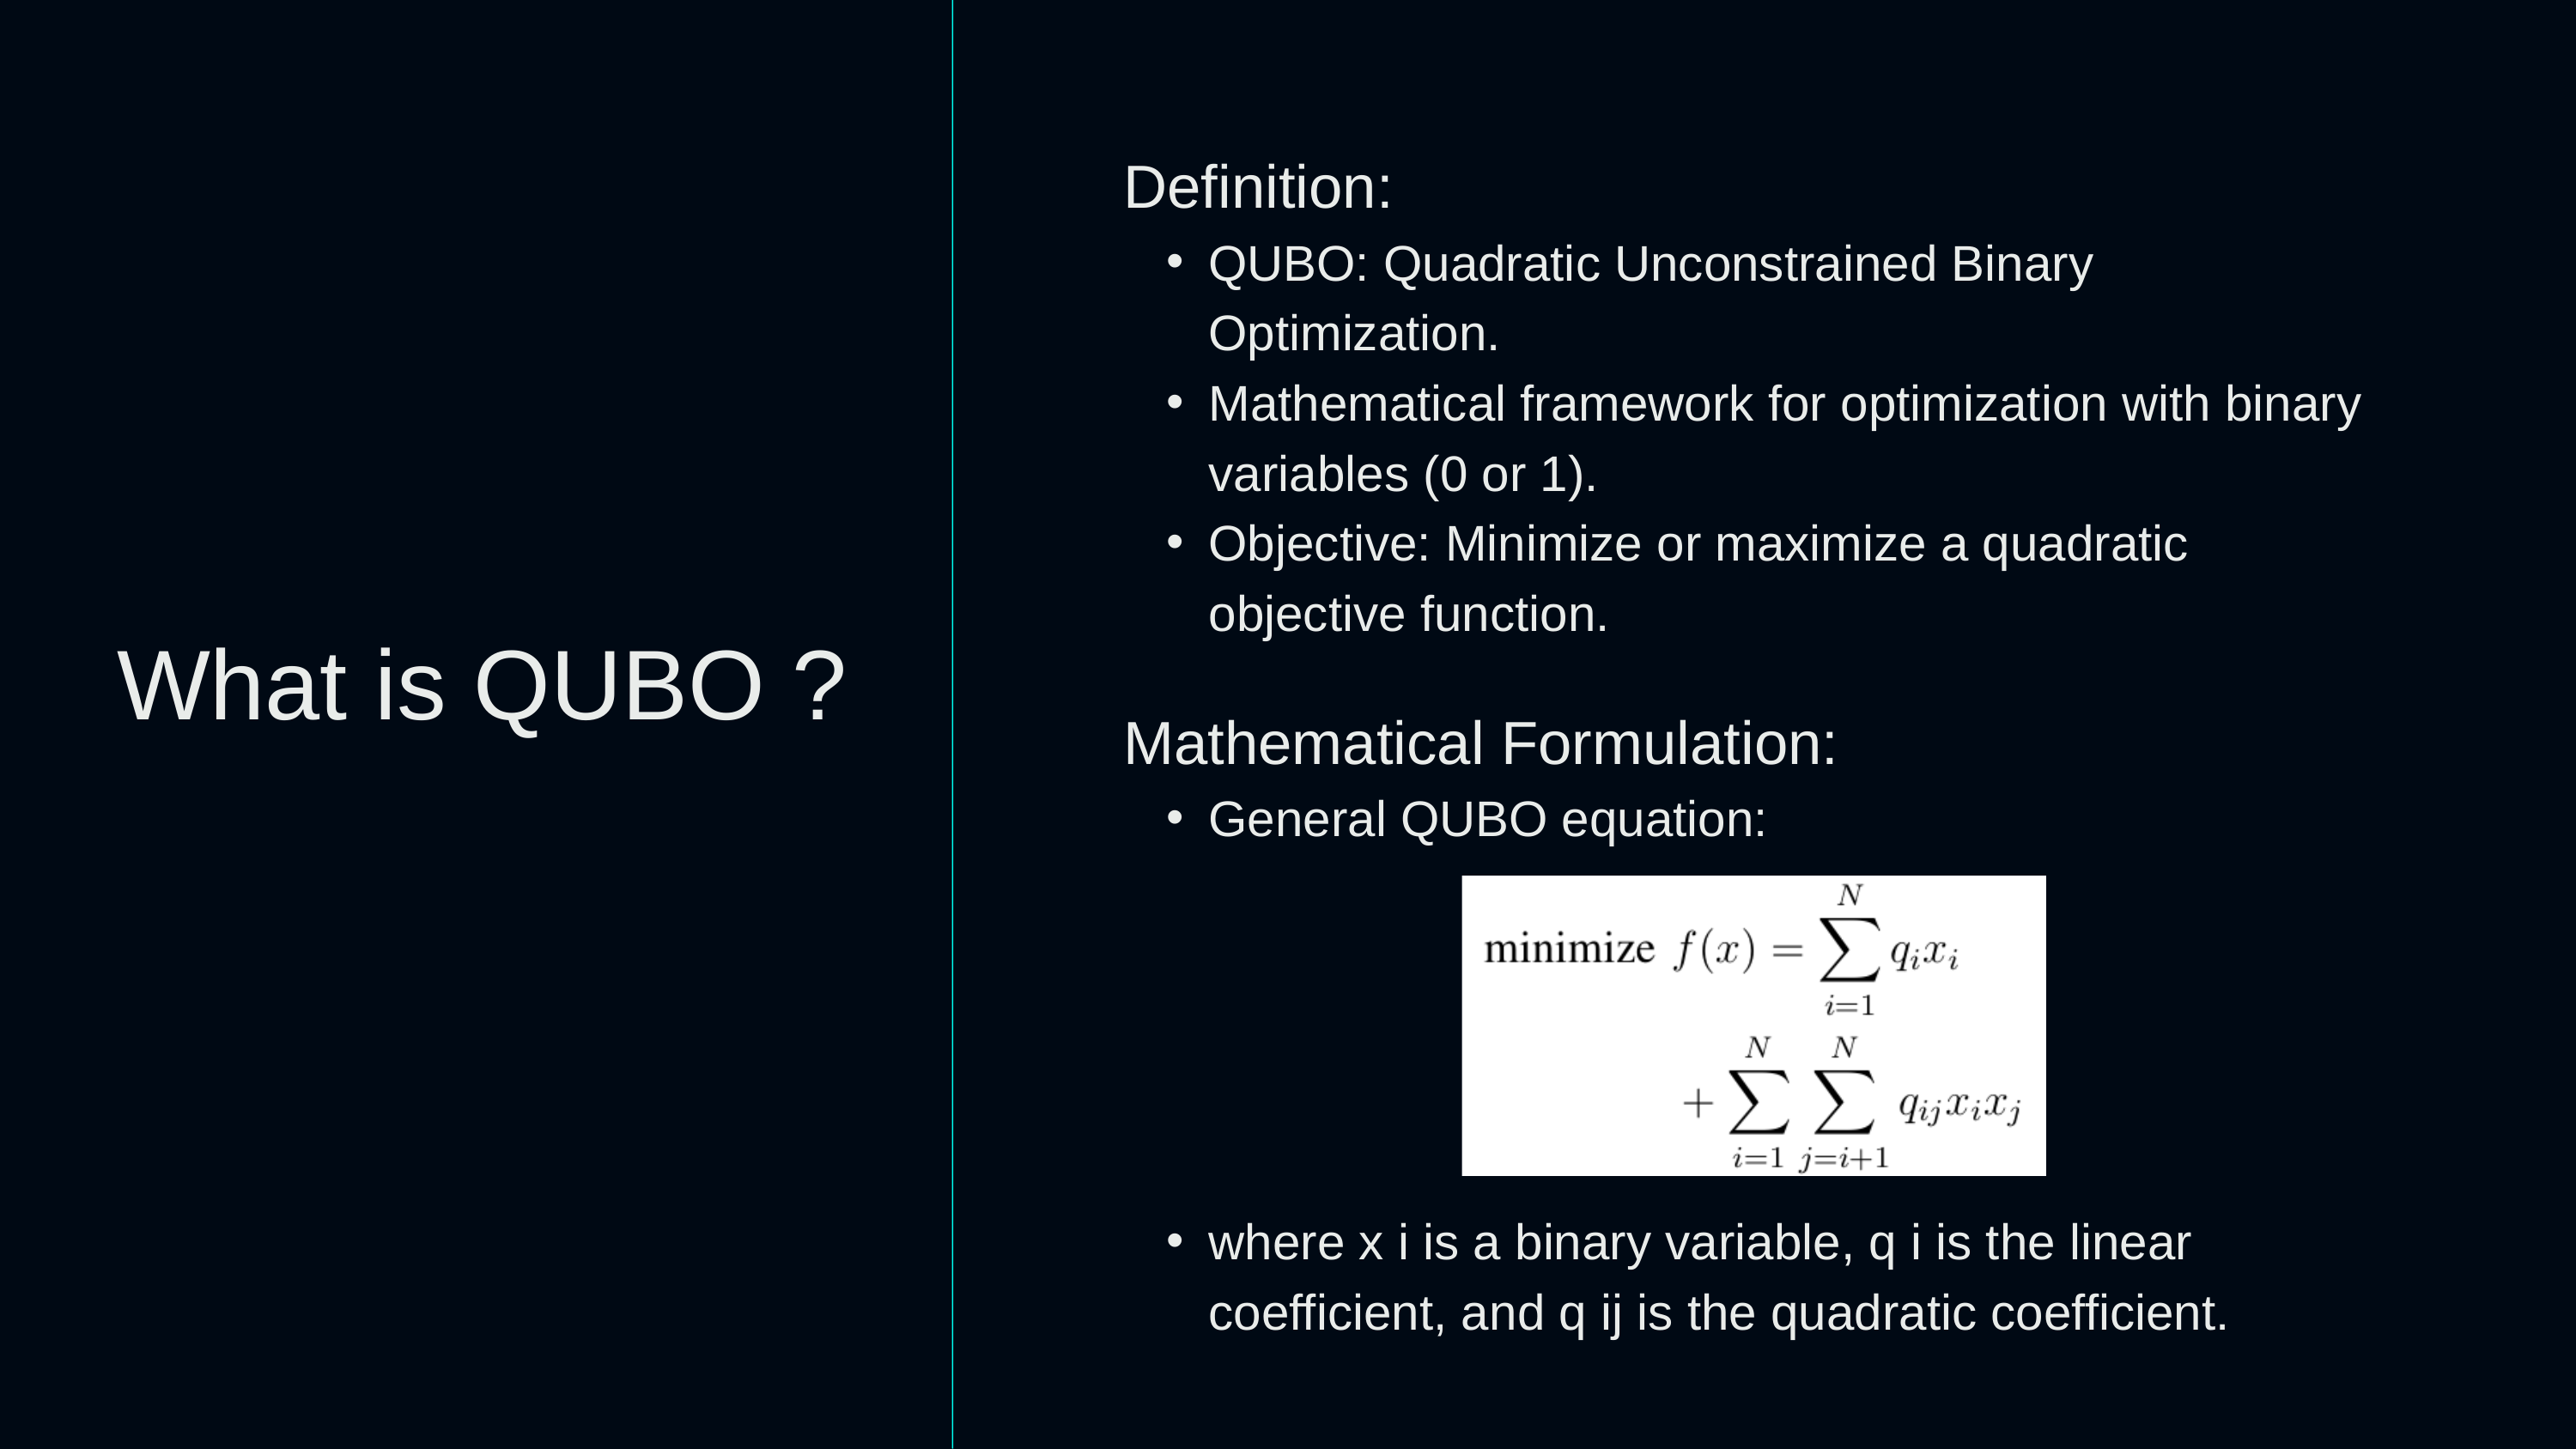

Definition:
QUBO: Quadratic Unconstrained Binary Optimization.
Mathematical framework for optimization with binary variables (0 or 1).
Objective: Minimize or maximize a quadratic objective function.
What is QUBO ?

Mathematical Formulation:
General QUBO equation:

where x i is a binary variable, q i is the linear coefficient, and q ij is the quadratic coefficient.